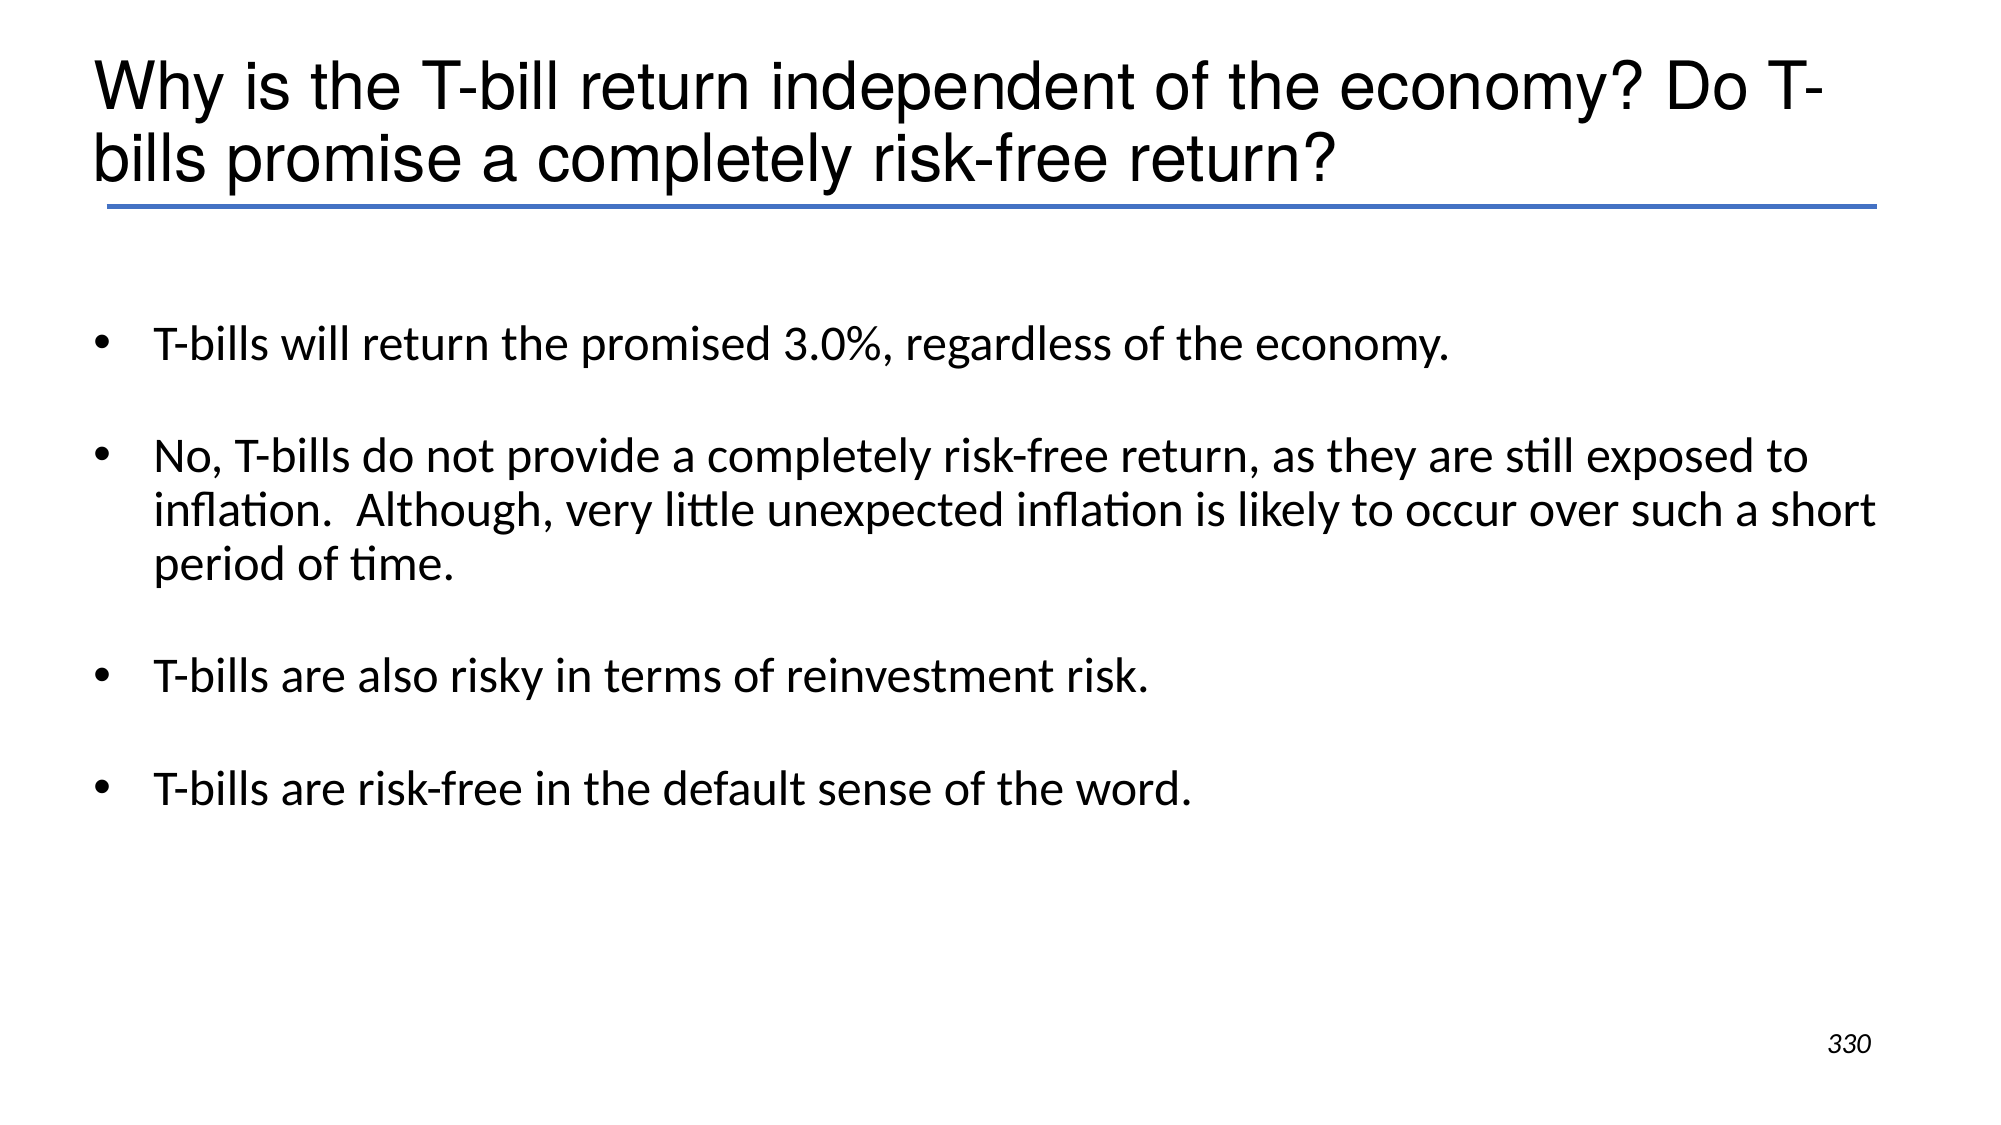

# Why is the T-bill return independent of the economy? Do T-bills promise a completely risk-free return?
T-bills will return the promised 3.0%, regardless of the economy.
No, T-bills do not provide a completely risk-free return, as they are still exposed to inflation.  Although, very little unexpected inflation is likely to occur over such a short period of time.
T-bills are also risky in terms of reinvestment risk.
T-bills are risk-free in the default sense of the word.